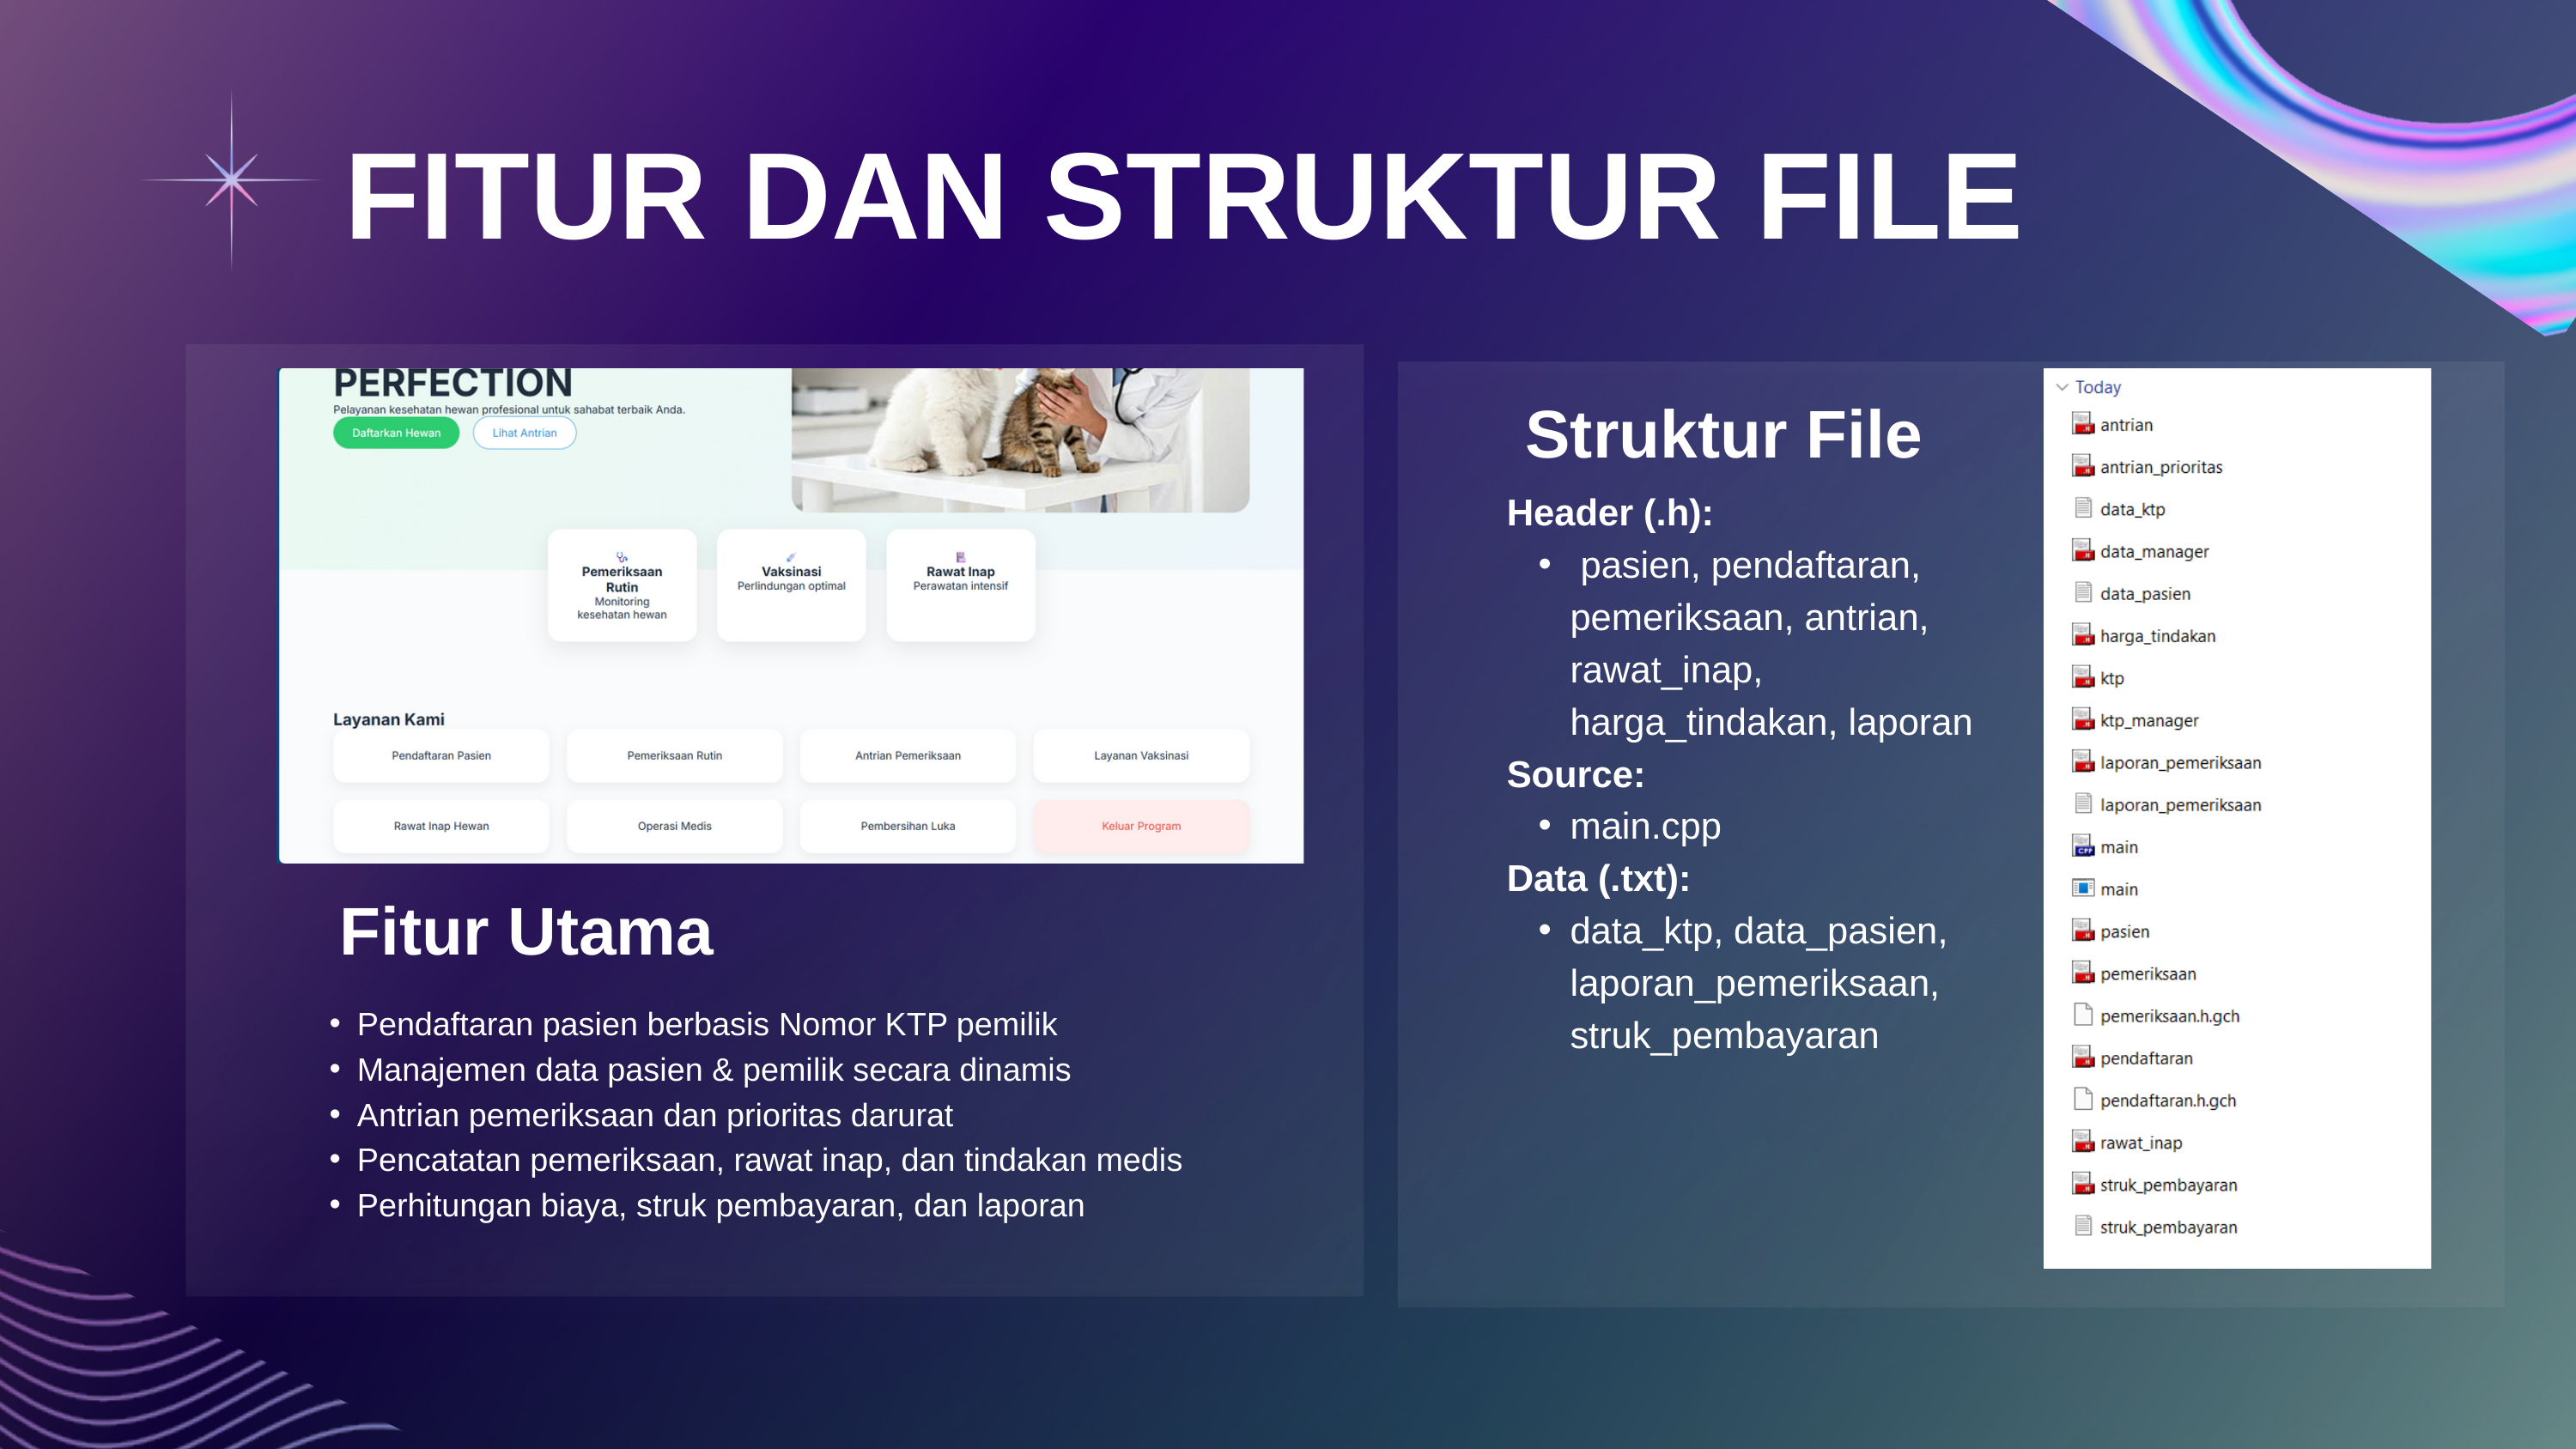

FITUR DAN STRUKTUR FILE

Struktur File
Header (.h):
 pasien, pendaftaran, pemeriksaan, antrian, rawat_inap, harga_tindakan, laporan
Source:
main.cpp
Data (.txt):
data_ktp, data_pasien, laporan_pemeriksaan, struk_pembayaran

Fitur Utama
Pendaftaran pasien berbasis Nomor KTP pemilik
Manajemen data pasien & pemilik secara dinamis
Antrian pemeriksaan dan prioritas darurat
Pencatatan pemeriksaan, rawat inap, dan tindakan medis
Perhitungan biaya, struk pembayaran, dan laporan